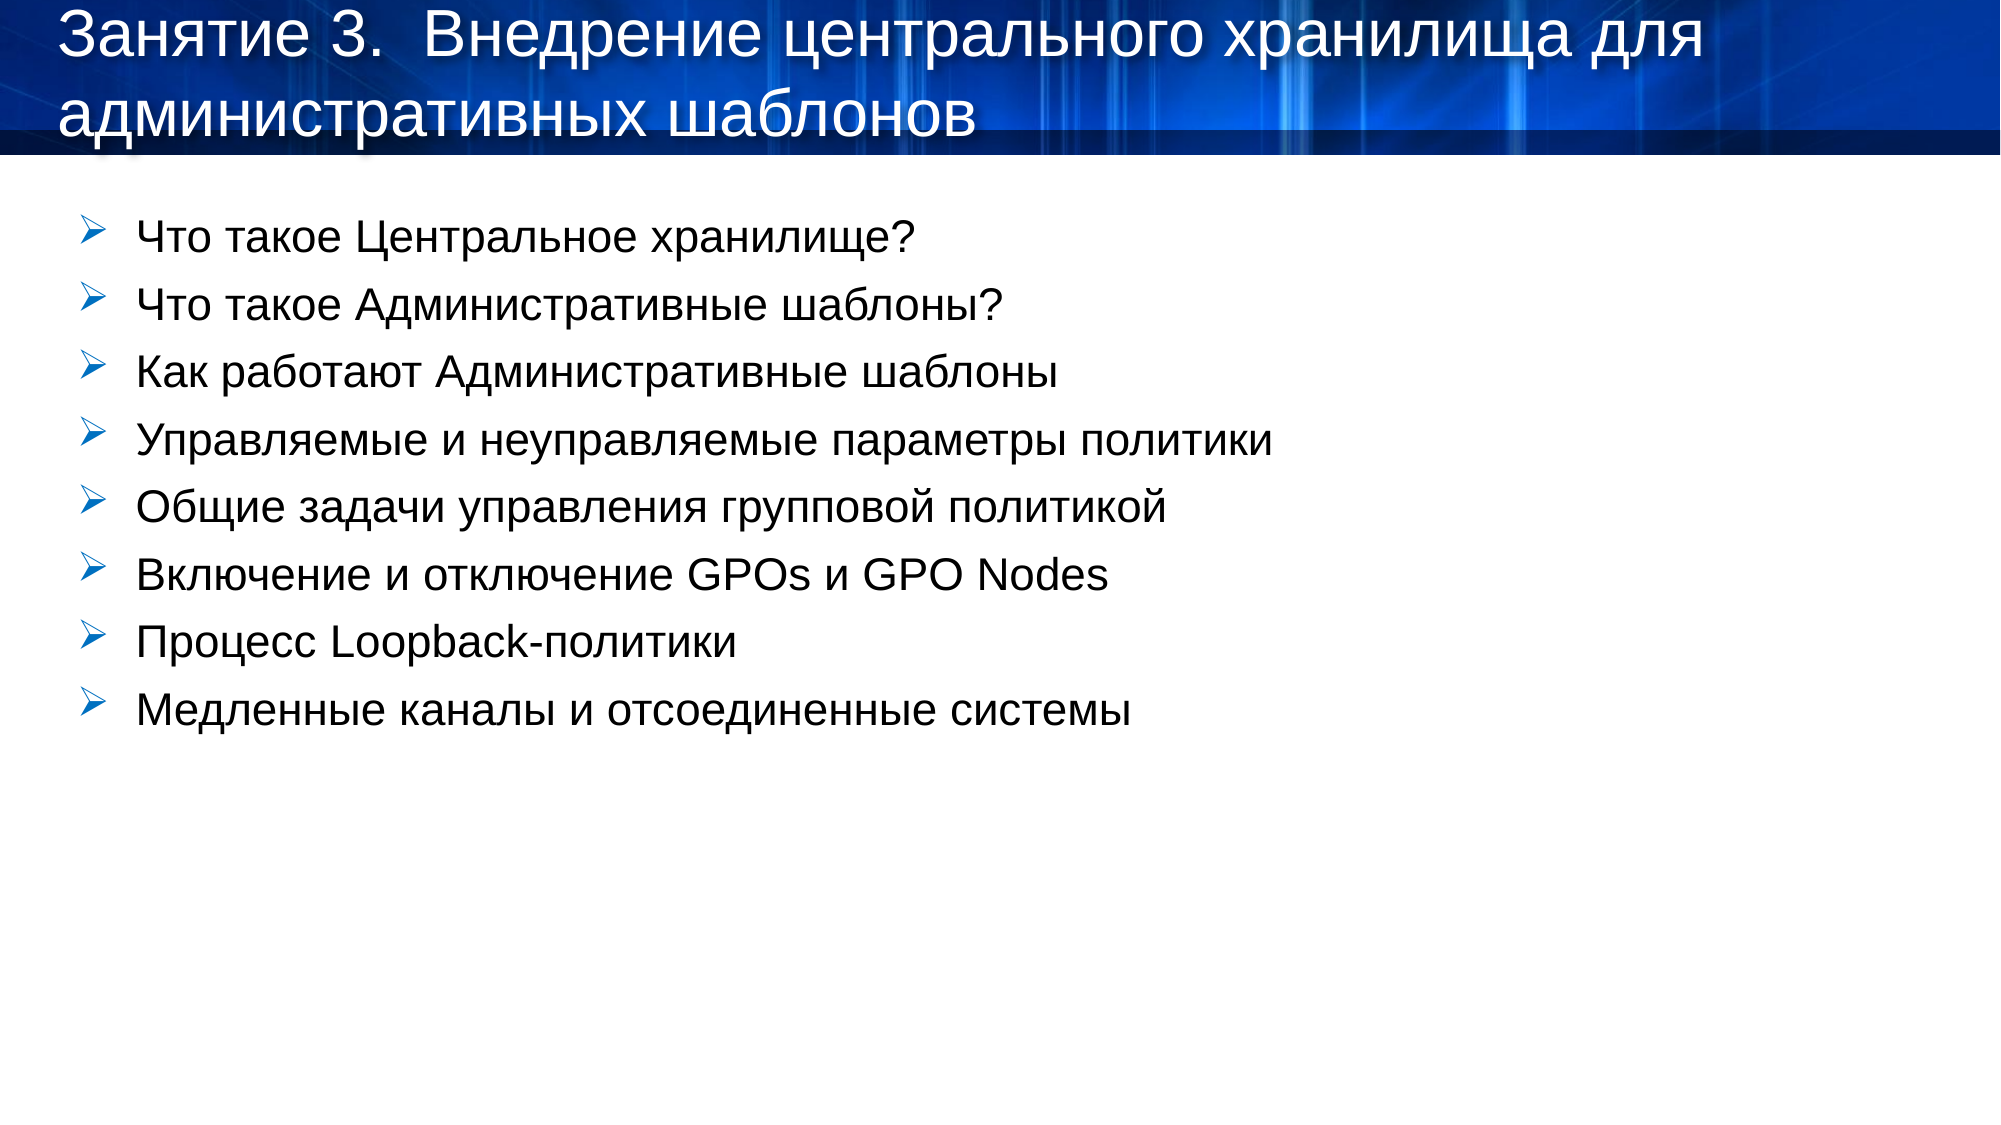

Занятие 3.  Внедрение центрального хранилища для административных шаблонов

Что такое Центральное хранилище?
Что такое Административные шаблоны?
Как работают Административные шаблоны
Управляемые и неуправляемые параметры политики
Общие задачи управления групповой политикой
Включение и отключение GPOs и GPO Nodes
Процесс Loopback-политики
Медленные каналы и отсоединенные системы